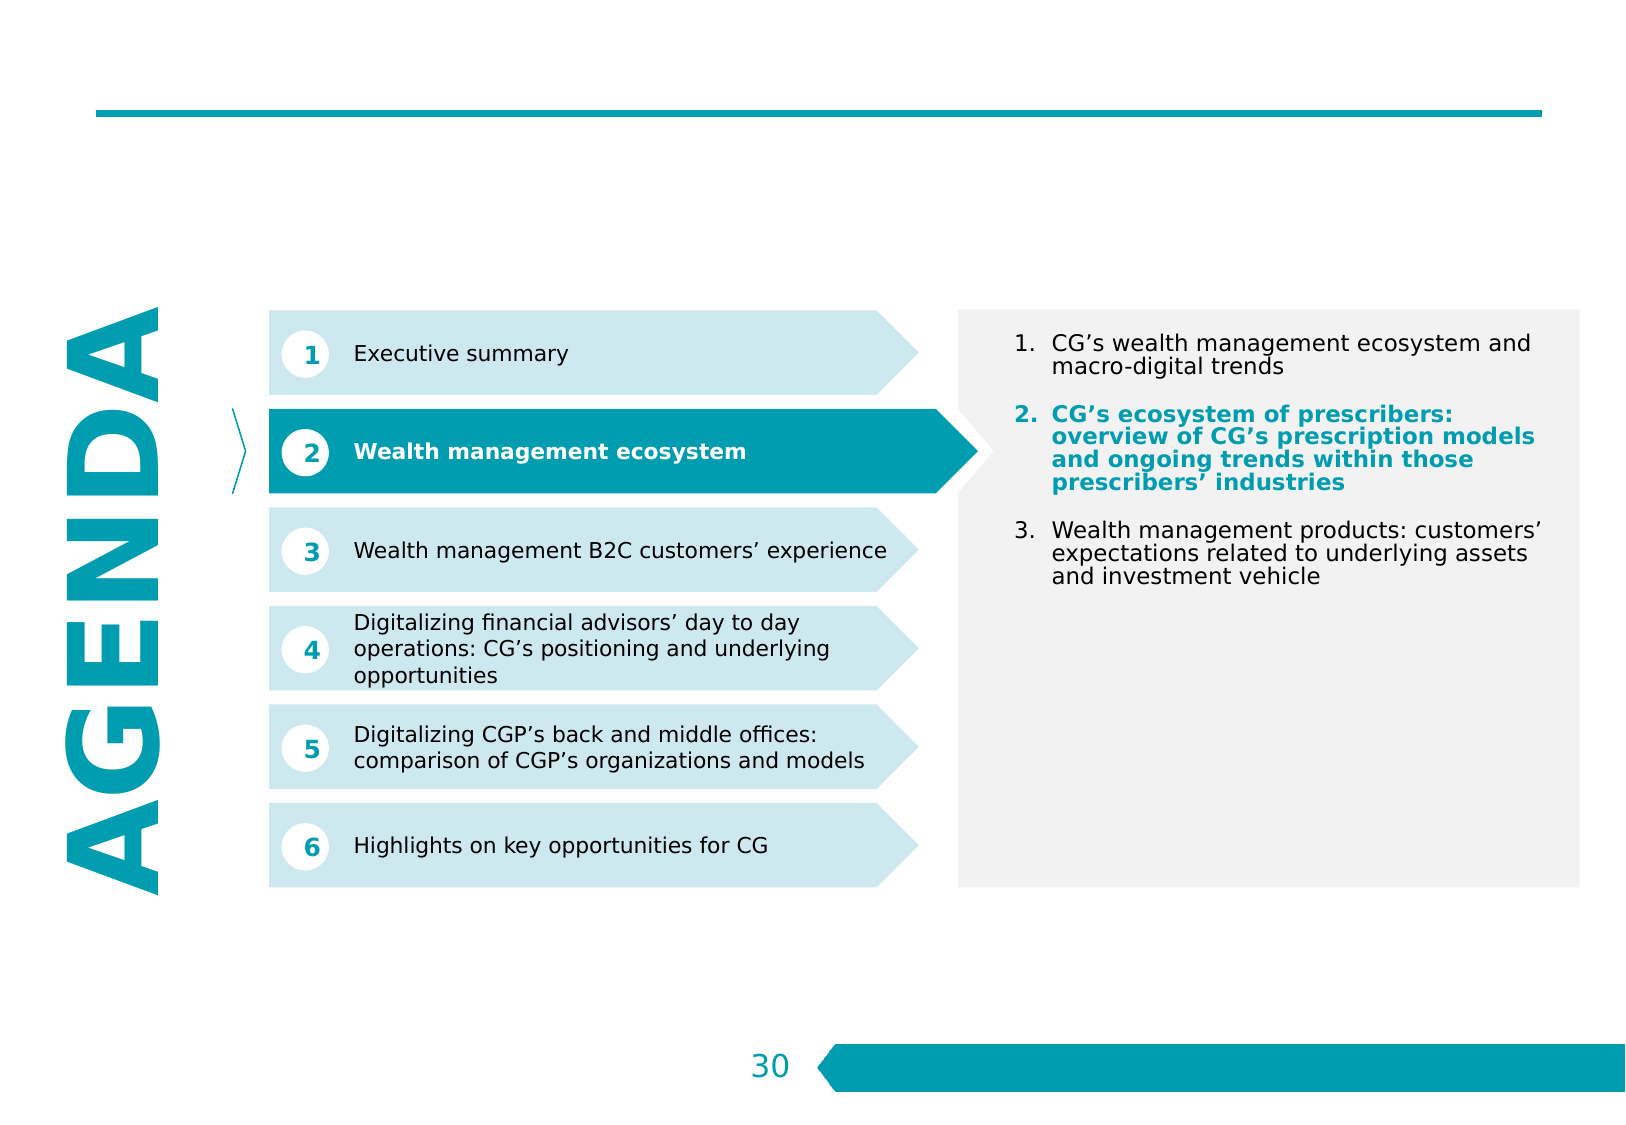

#
CG’s wealth management ecosystem and macro-digital trends
CG’s ecosystem of prescribers: overview of CG’s prescription models and ongoing trends within those prescribers’ industries
Wealth management products: customers’ expectations related to underlying assets and investment vehicle
Executive summary
1

Wealth management ecosystem
2

Wealth management B2C customers’ experience
AGENDA
3
Digitalizing financial advisors’ day to day operations: CG’s positioning and underlying opportunities
4
Digitalizing CGP’s back and middle offices: comparison of CGP’s organizations and models
5
Highlights on key opportunities for CG
6